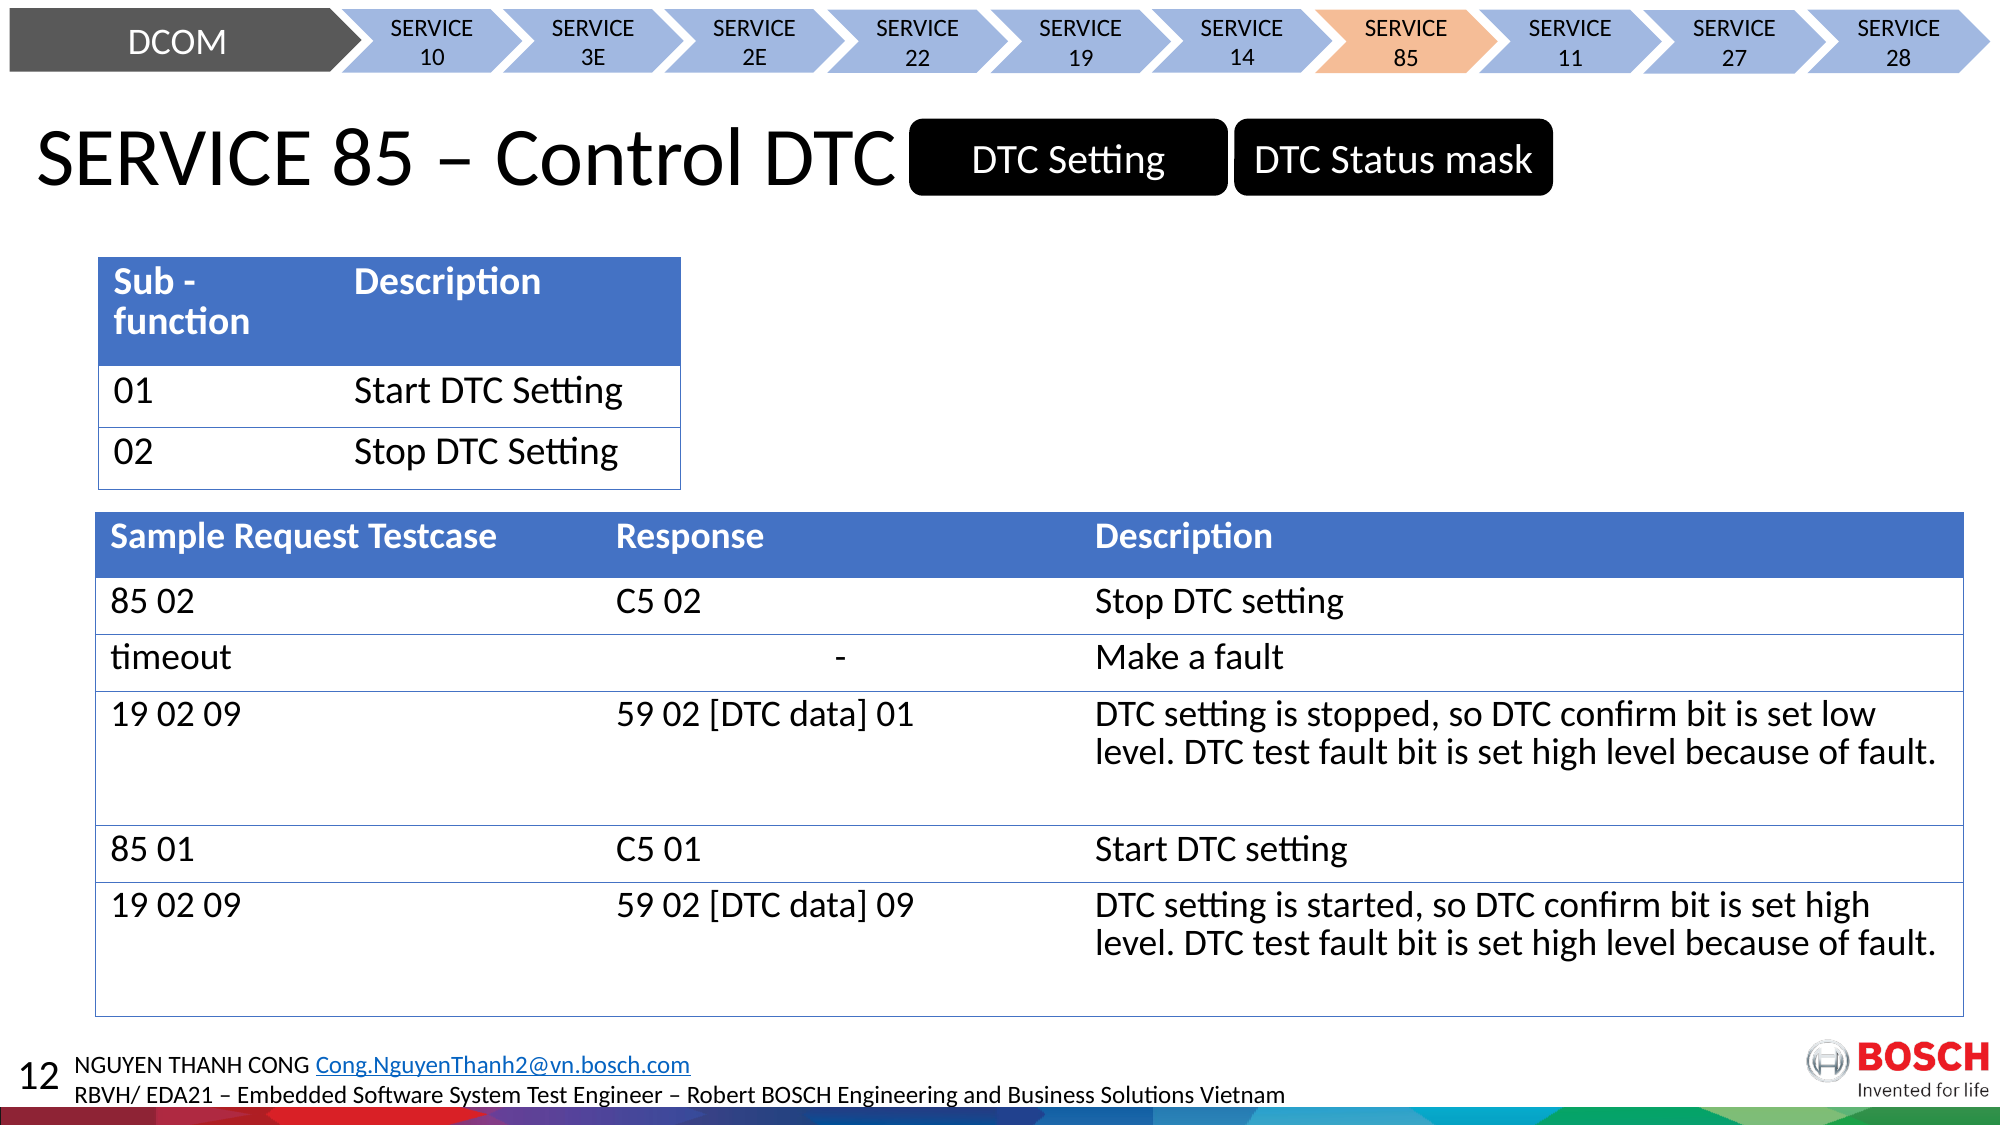

DCOM
SERVICE 10
SERVICE 3E
SERVICE 2E
SERVICE 14
SERVICE 22
SERVICE 19
SERVICE 85
SERVICE 11
SERVICE 28
SERVICE 27
# SERVICE 85 – Control DTC
DTC Setting
DTC Status mask
| Sub -function | Description |
| --- | --- |
| 01 | Start DTC Setting |
| 02 | Stop DTC Setting |
| Sample Request Testcase | Response | Description |
| --- | --- | --- |
| 85 02 | C5 02 | Stop DTC setting |
| timeout | - | Make a fault |
| 19 02 09 | 59 02 [DTC data] 01 | DTC setting is stopped, so DTC confirm bit is set low level. DTC test fault bit is set high level because of fault. |
| 85 01 | C5 01 | Start DTC setting |
| 19 02 09 | 59 02 [DTC data] 09 | DTC setting is started, so DTC confirm bit is set high level. DTC test fault bit is set high level because of fault. |